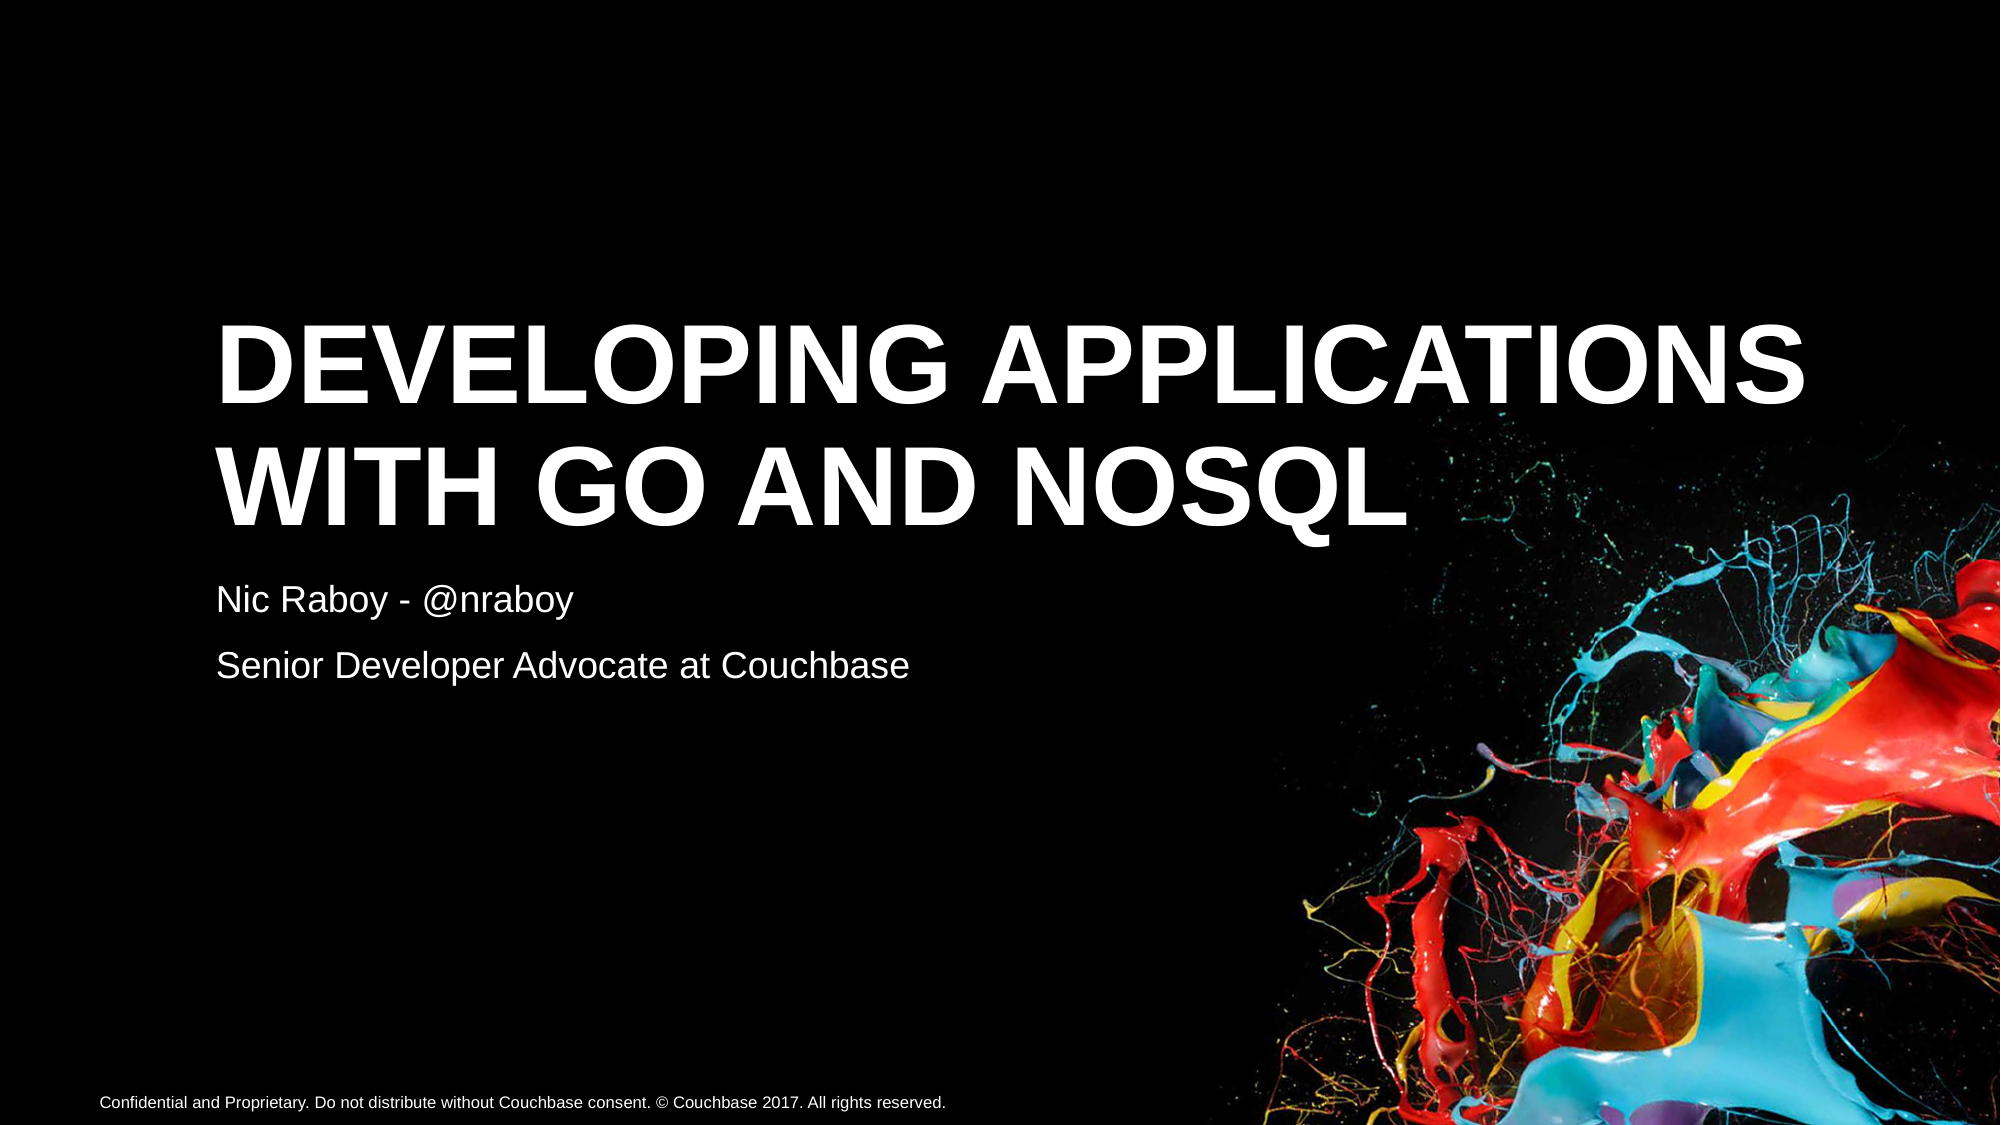

# Developing Applications with Go and NoSQL
Nic Raboy - @nraboy
Senior Developer Advocate at Couchbase